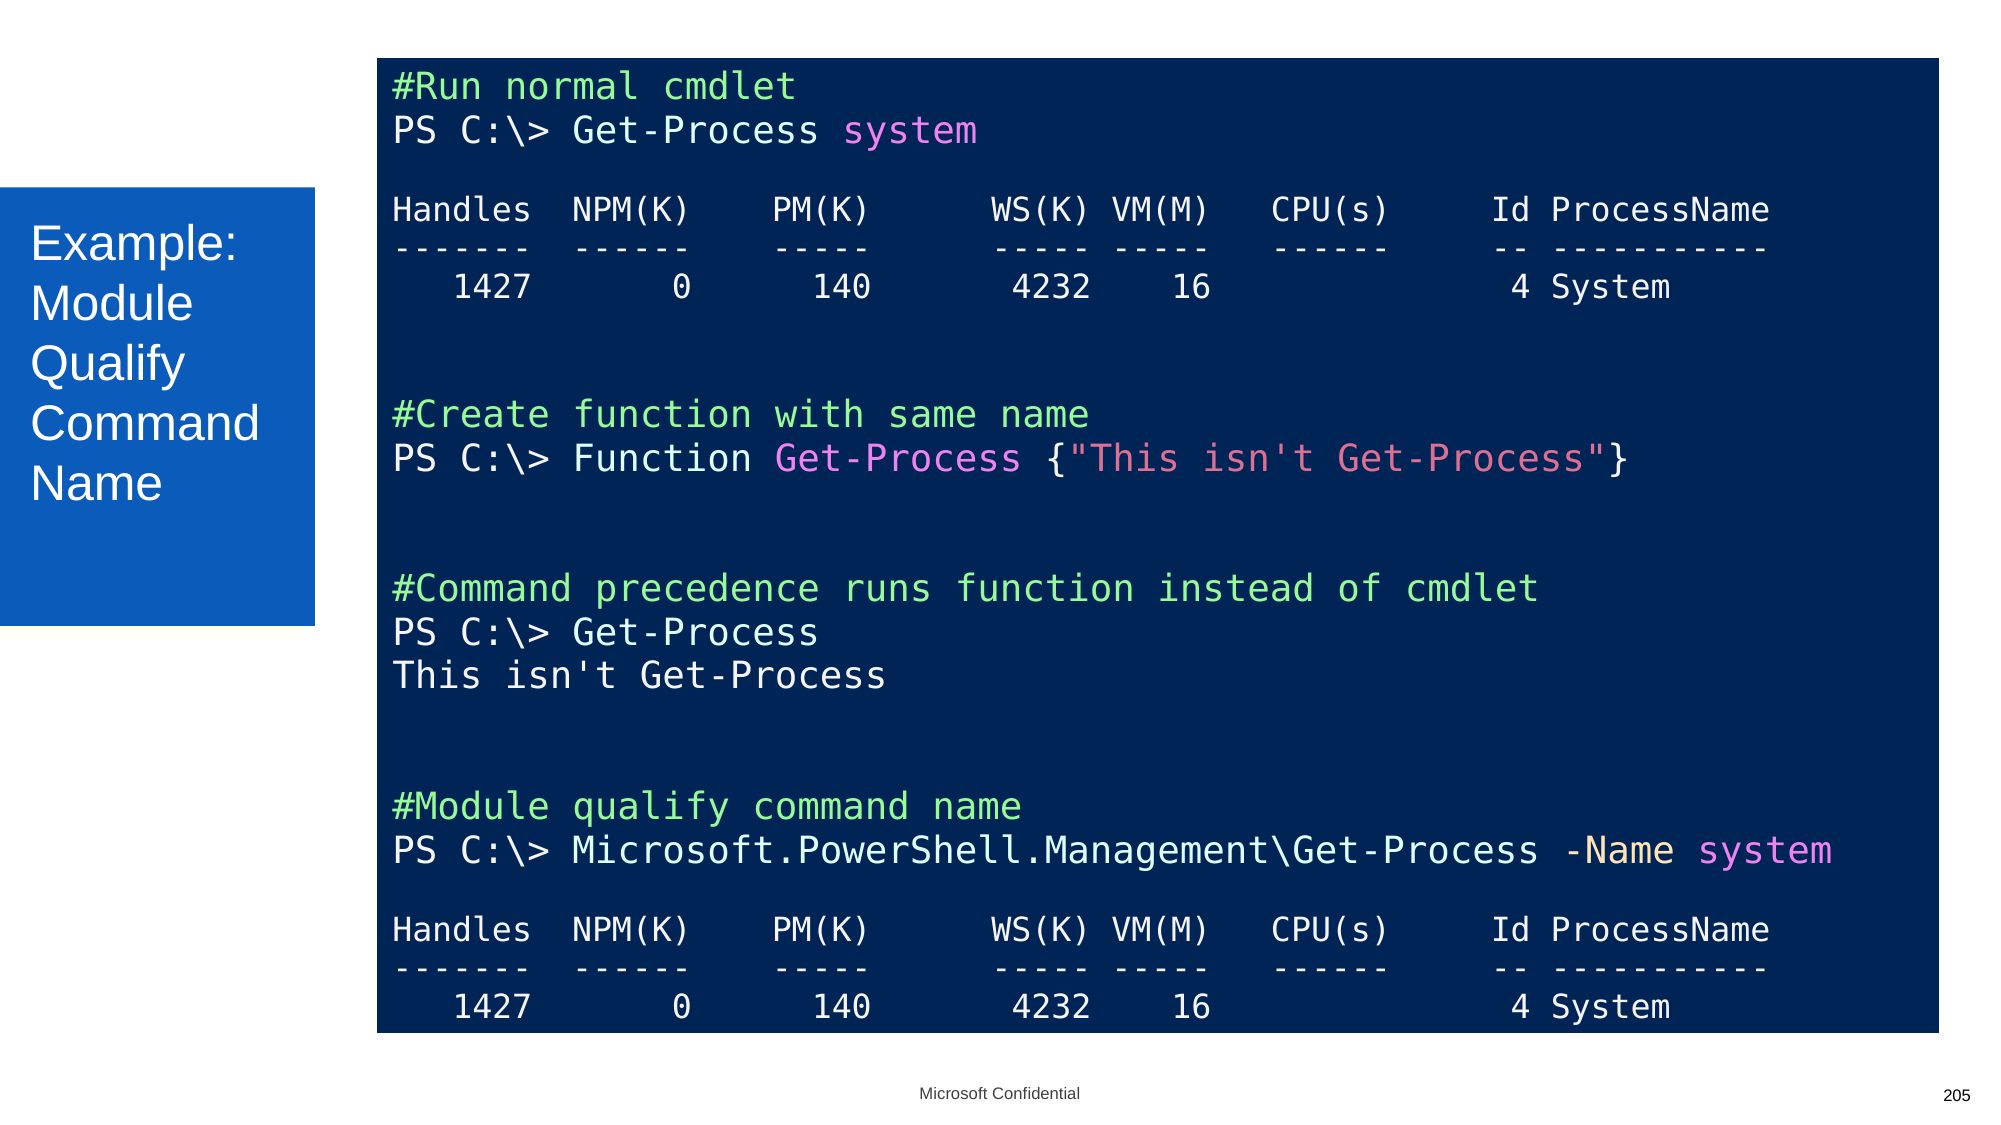

| #Run normal cmdlet PS C:\> Get-Process system Handles NPM(K) PM(K) WS(K) VM(M) CPU(s) Id ProcessName ------- ------ ----- ----- ----- ------ -- ----------- 1427 0 140 4232 16 4 System #Create function with same name PS C:\> Function Get-Process {"This isn't Get-Process"} #Command precedence runs function instead of cmdlet PS C:\> Get-Process This isn't Get-Process #Module qualify command name PS C:\> Microsoft.PowerShell.Management\Get-Process -Name system Handles NPM(K) PM(K) WS(K) VM(M) CPU(s) Id ProcessName ------- ------ ----- ----- ----- ------ -- ----------- 1427 0 140 4232 16 4 System |
| --- |
# Example: Module Qualify Command Name
205